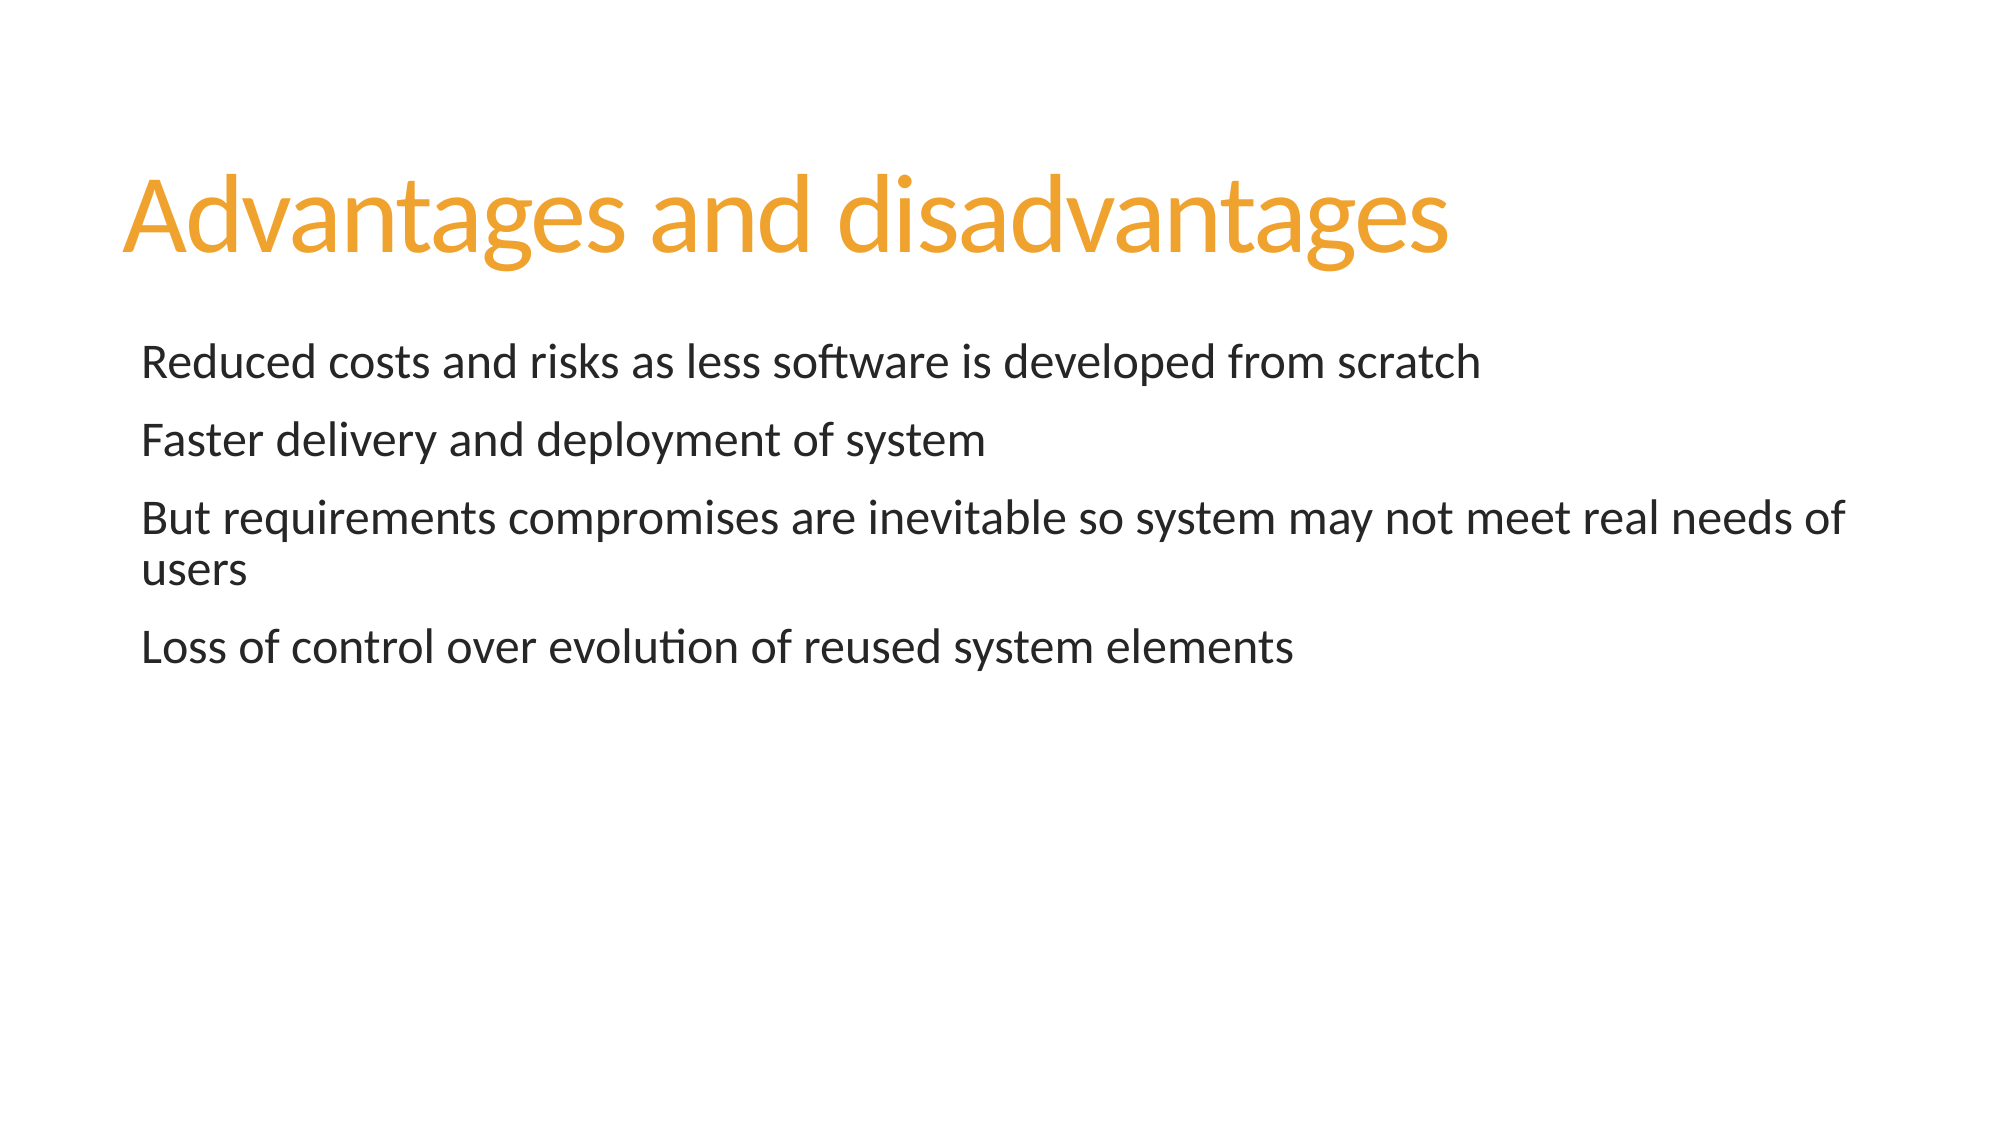

# Advantages and disadvantages
Reduced costs and risks as less software is developed from scratch
Faster delivery and deployment of system
But requirements compromises are inevitable so system may not meet real needs of users
Loss of control over evolution of reused system elements